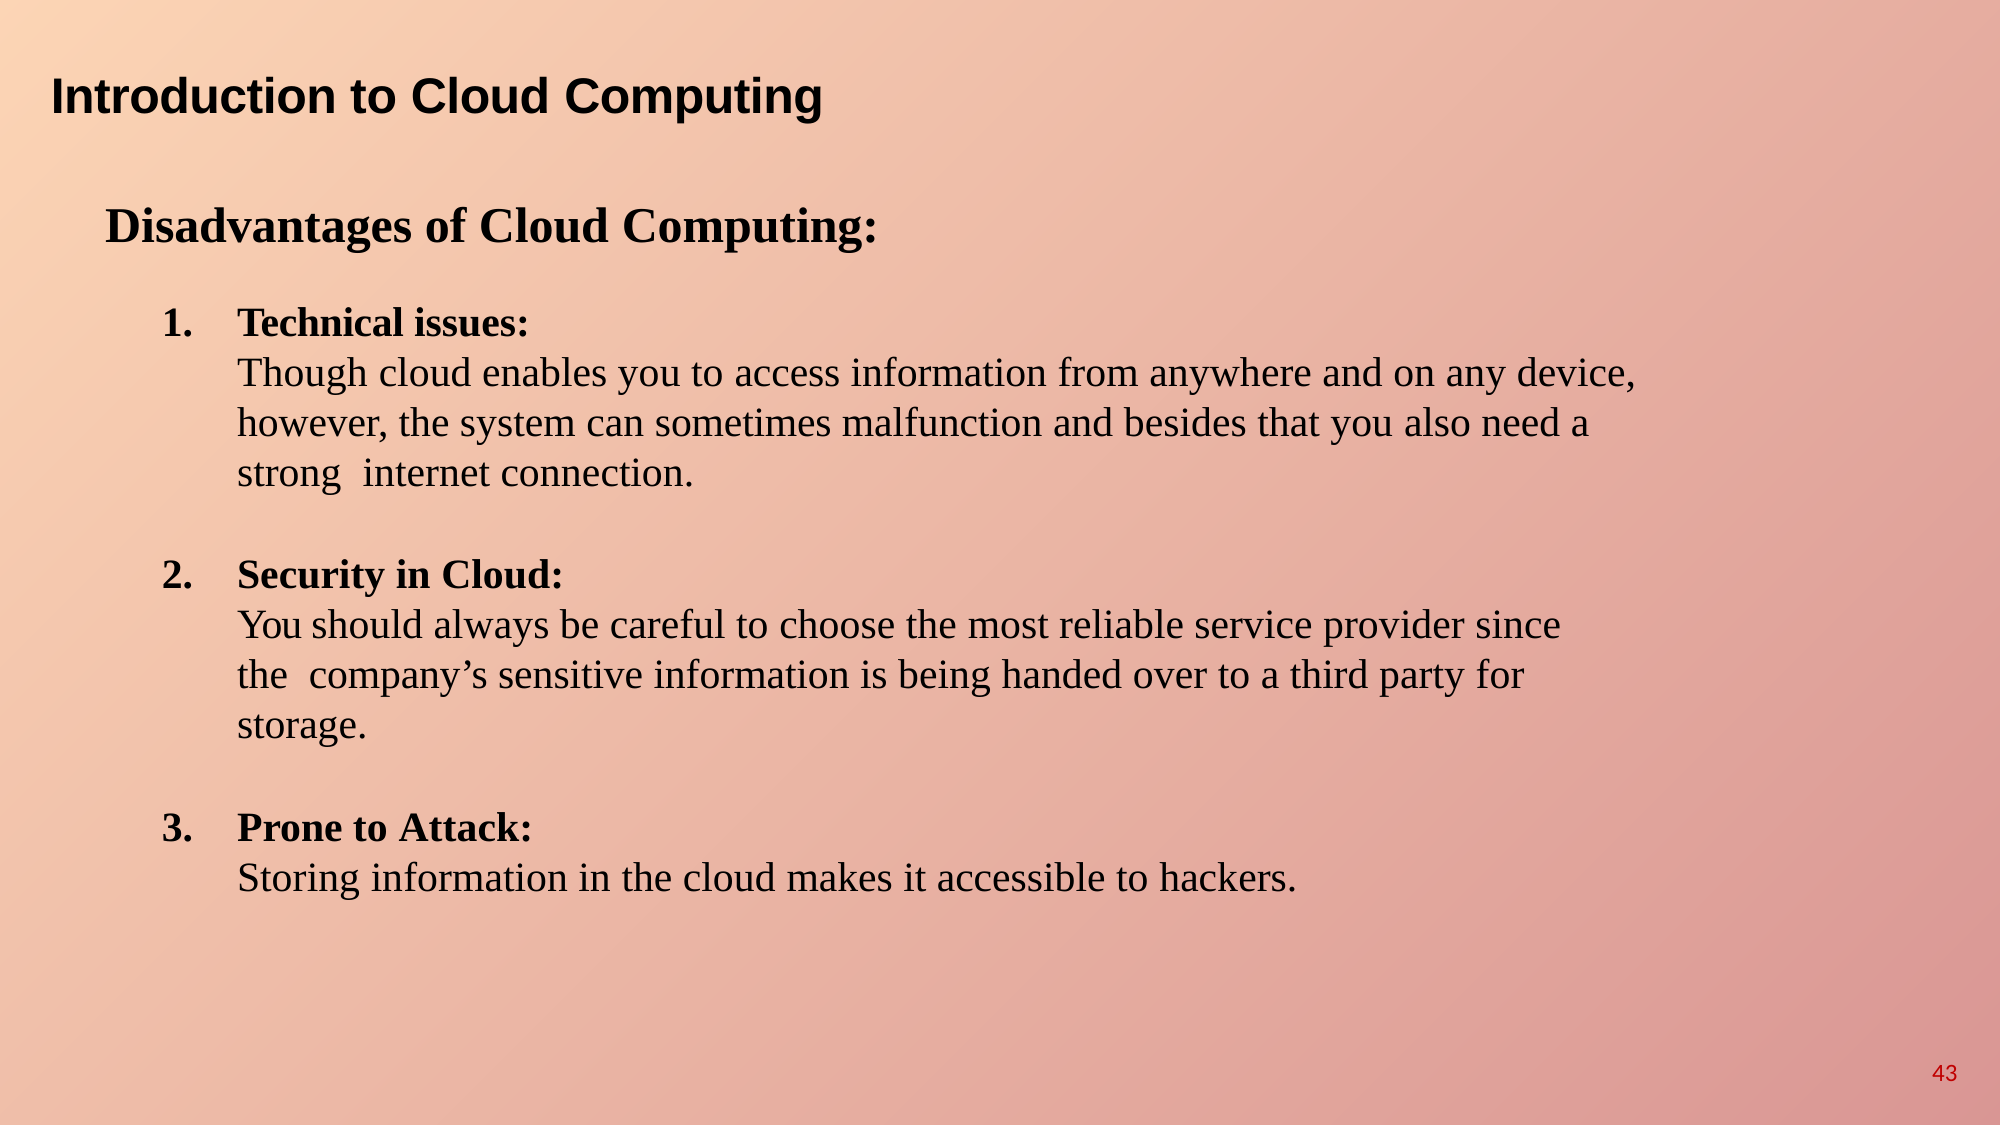

# Introduction to Cloud Computing
Disadvantages of Cloud Computing:
Technical issues:
Though cloud enables you to access information from anywhere and on any device,  however, the system can sometimes malfunction and besides that you also need a strong  internet connection.

Security in Cloud:
You should always be careful to choose the most reliable service provider since the  company’s sensitive information is being handed over to a third party for storage.

Prone to Attack:
Storing information in the cloud makes it accessible to hackers.
43